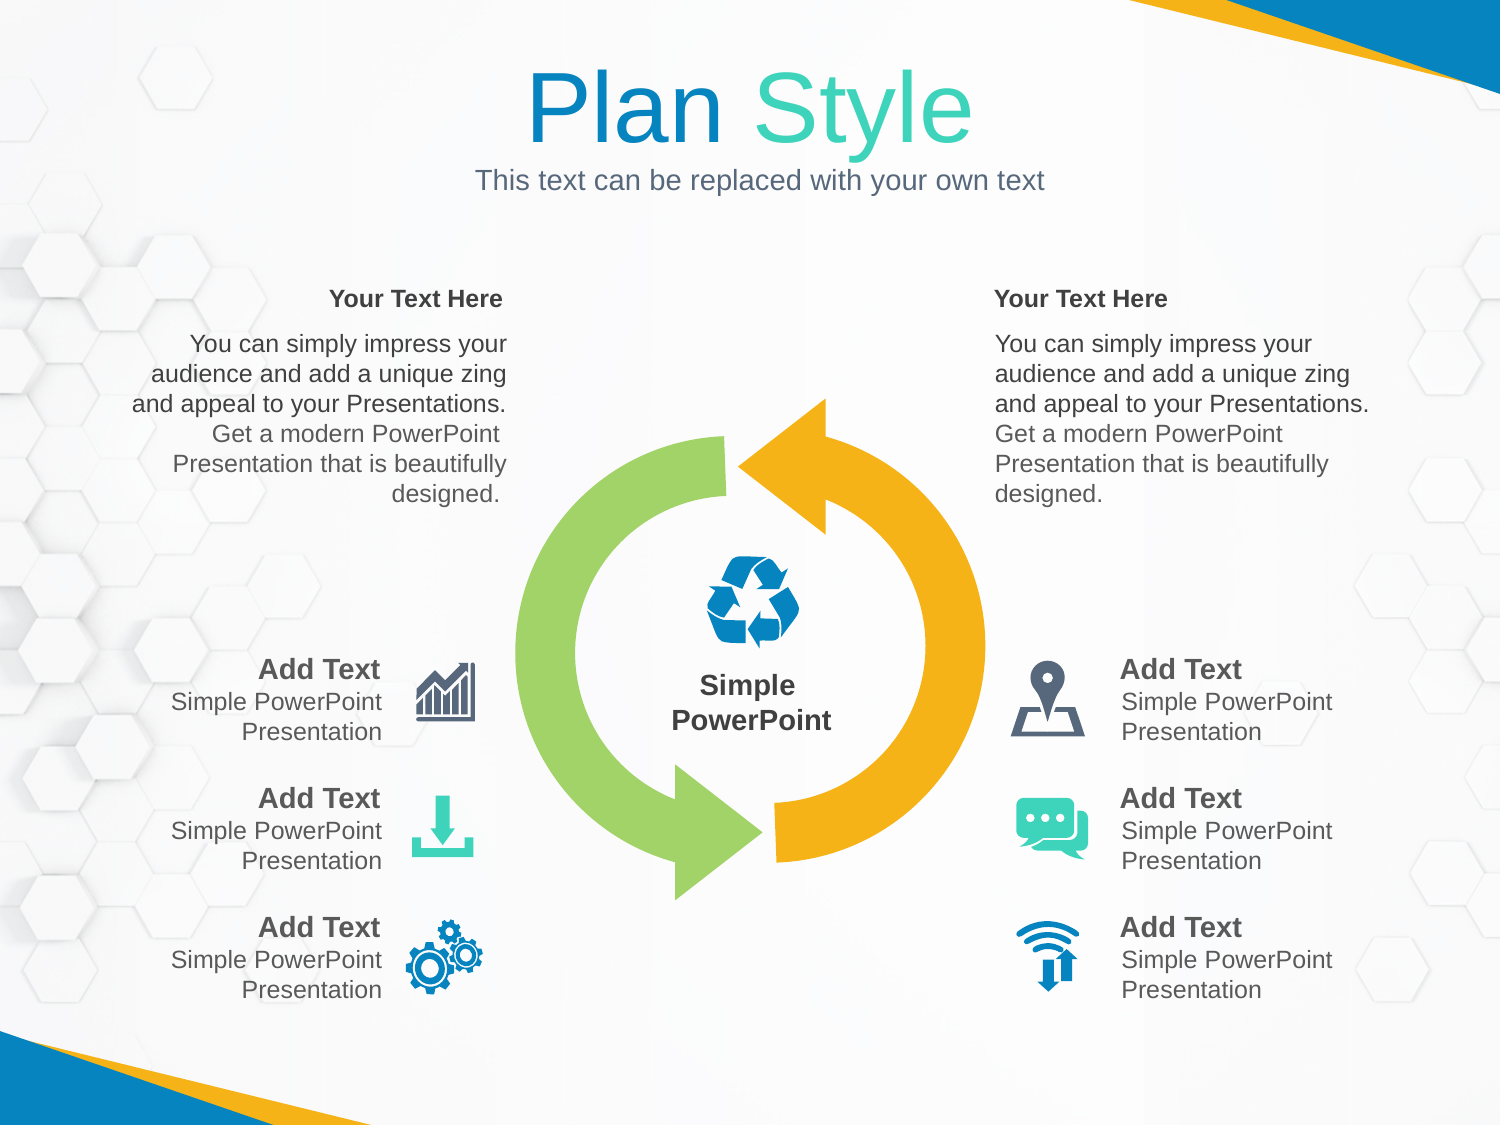

# Plan Style
This text can be replaced with your own text
Your Text Here
You can simply impress your audience and add a unique zing and appeal to your Presentations. Get a modern PowerPoint  Presentation that is beautifully designed.
Your Text Here
You can simply impress your audience and add a unique zing and appeal to your Presentations. Get a modern PowerPoint  Presentation that is beautifully designed.

Add Text
Simple PowerPoint Presentation
Add Text
Simple PowerPoint Presentation
Simple
PowerPoint

Add Text
Simple PowerPoint Presentation
Add Text
Simple PowerPoint Presentation

Add Text
Simple PowerPoint Presentation
Add Text
Simple PowerPoint Presentation